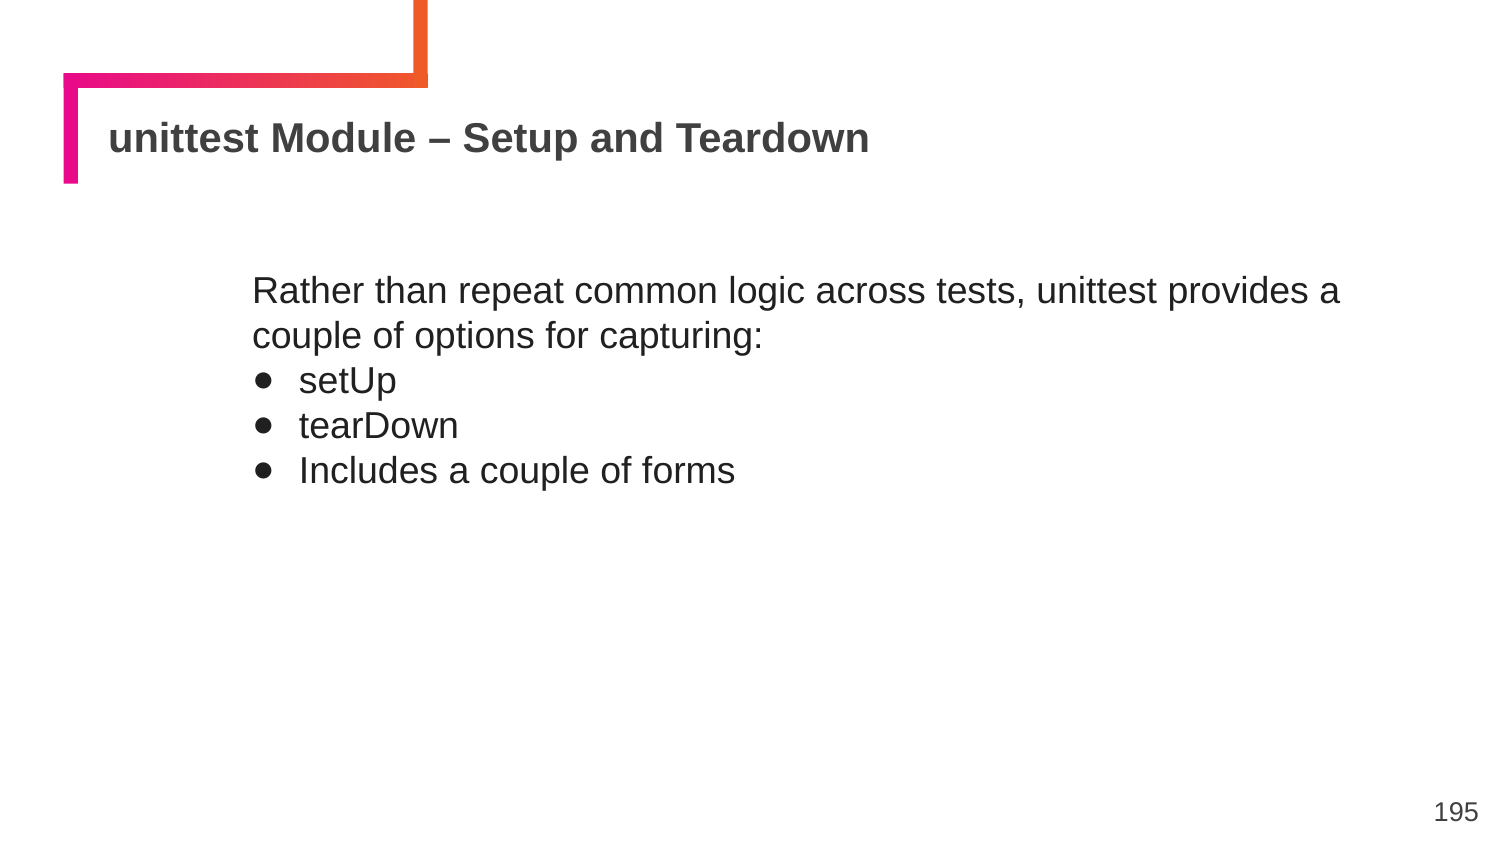

# unittest Module – Setup and Teardown

Rather than repeat common logic across tests, unittest provides a couple of options for capturing:
setUp
tearDown
Includes a couple of forms
195